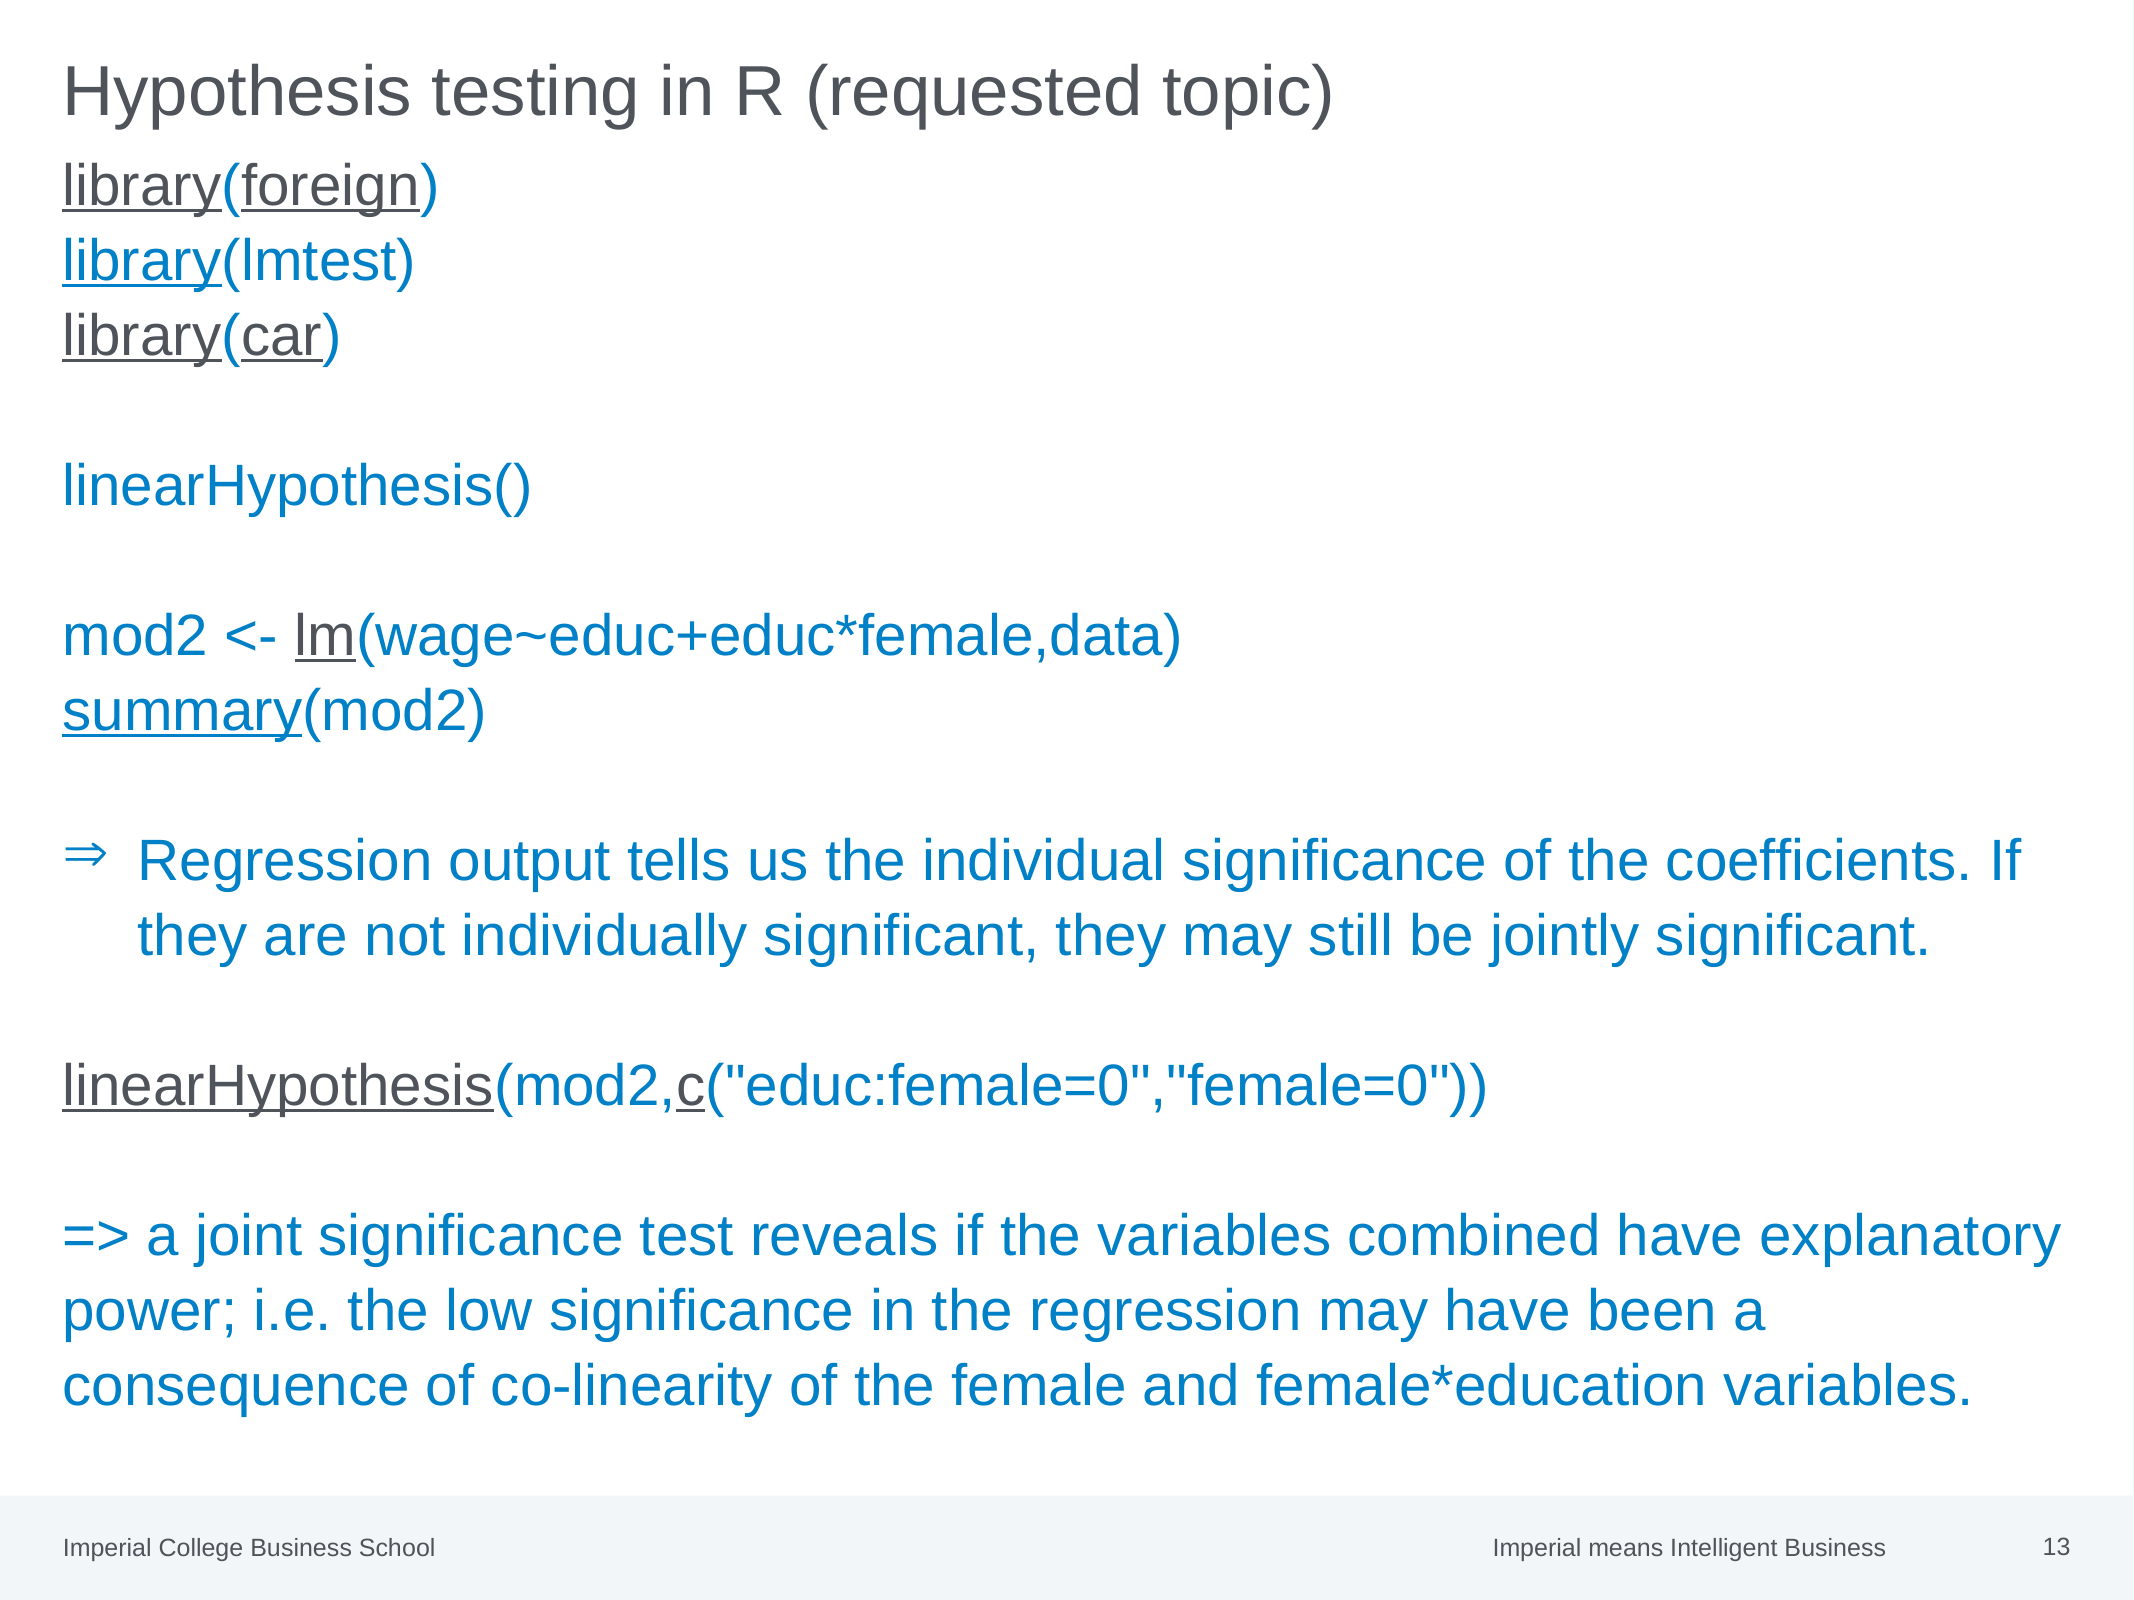

# Hypothesis testing in R (requested topic)
library(foreign)
library(lmtest)
library(car)

linearHypothesis()

mod2 <- lm(wage~educ+educ*female,data)
summary(mod2)

Regression output tells us the individual significance of the coefficients. If they are not individually significant, they may still be jointly significant.

linearHypothesis(mod2,c("educ:female=0","female=0"))

=> a joint significance test reveals if the variables combined have explanatory power; i.e. the low significance in the regression may have been a consequence of co-linearity of the female and female*education variables.